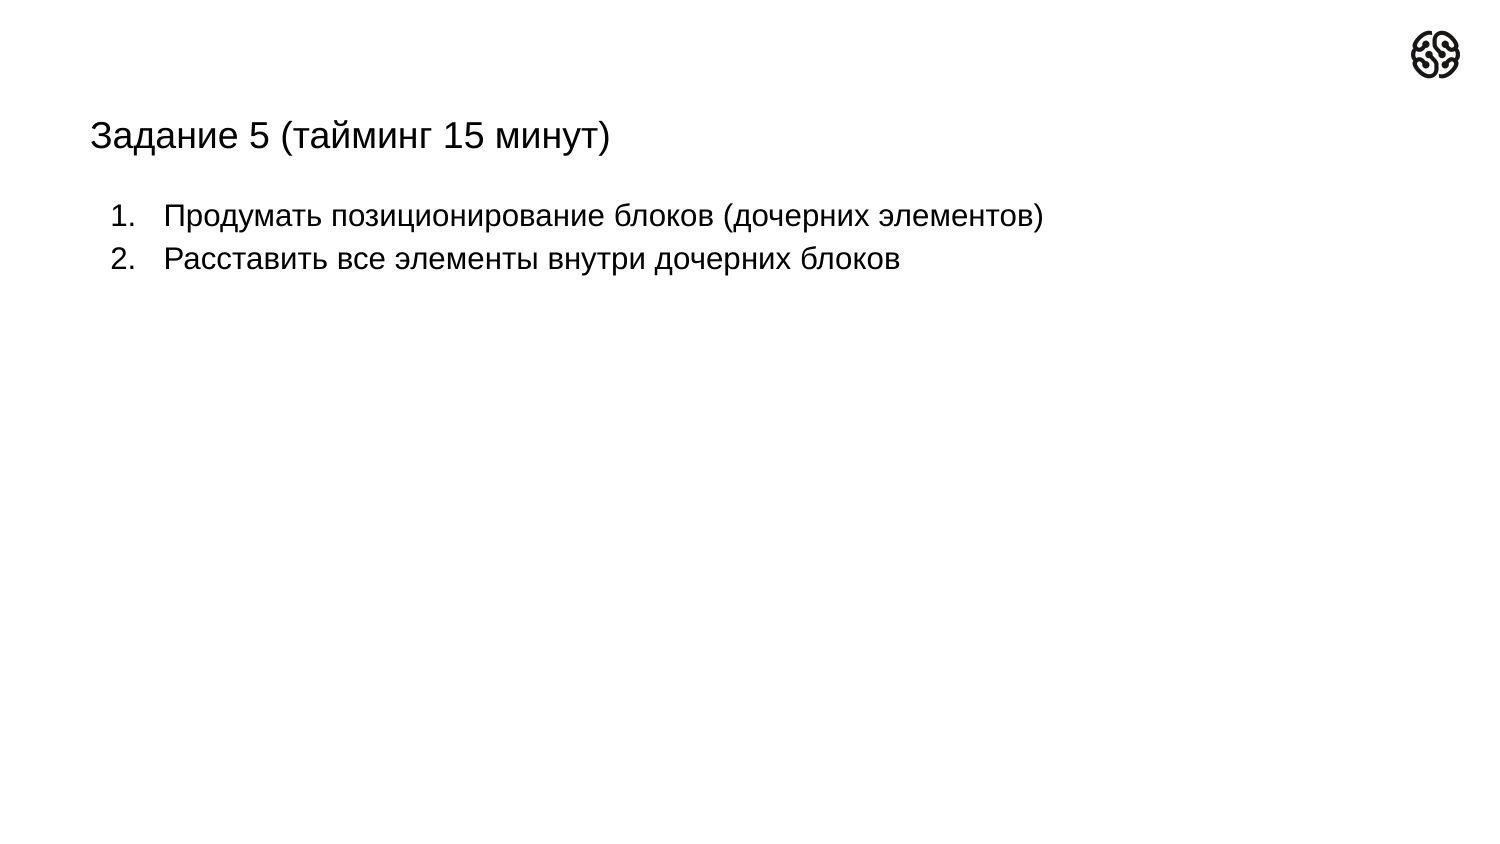

# Задание 5 (тайминг 15 минут)
Продумать позиционирование блоков (дочерних элементов)
Расставить все элементы внутри дочерних блоков